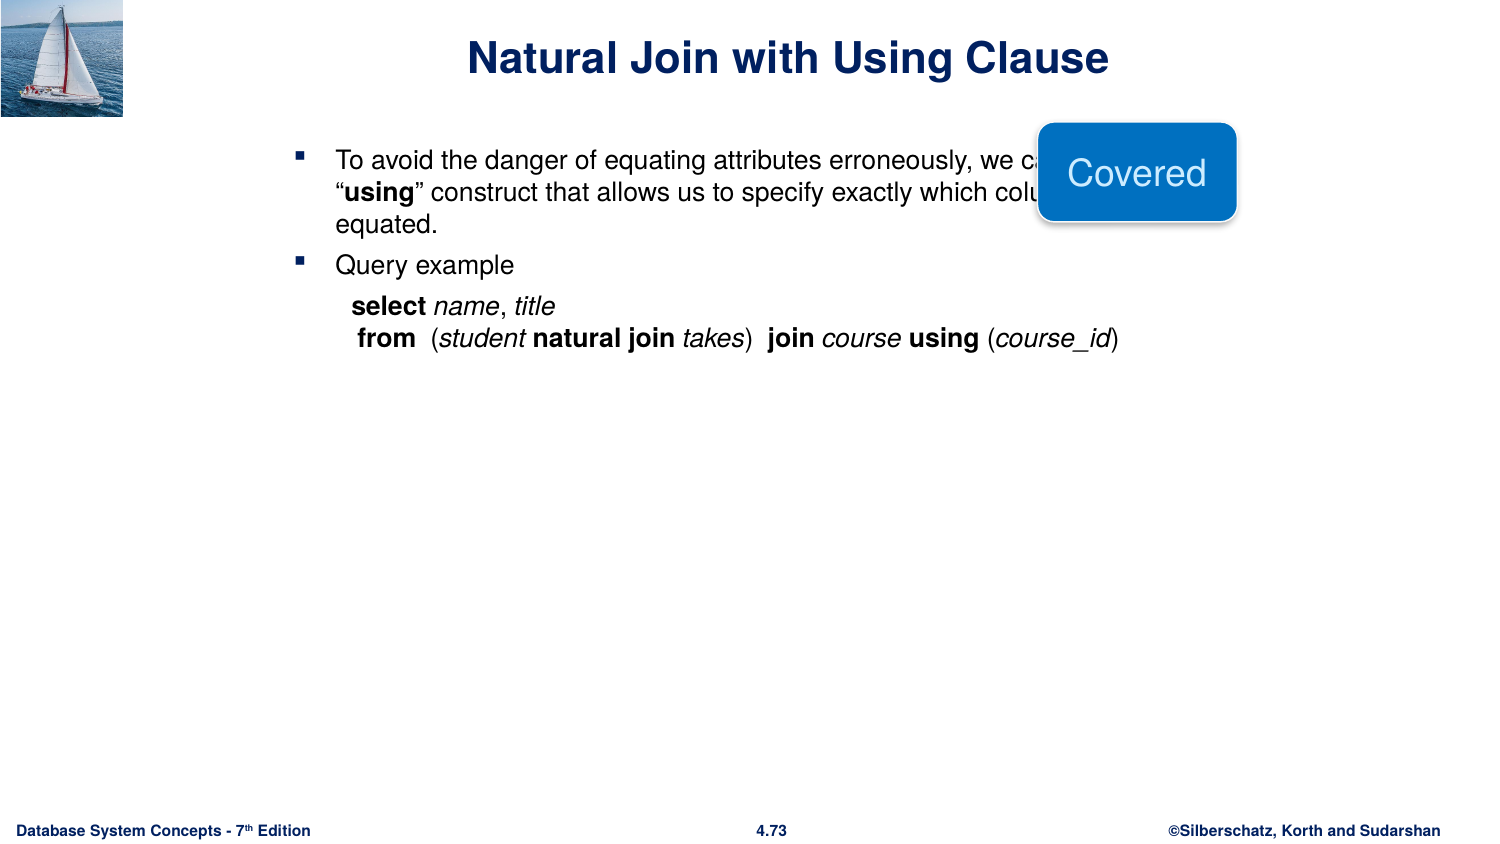

# Natural Join with Using Clause
Covered
To avoid the danger of equating attributes erroneously, we can use the “using” construct that allows us to specify exactly which columns should be equated.
Query example
        select name, title
   from  (student natural join takes)  join course using (course_id)